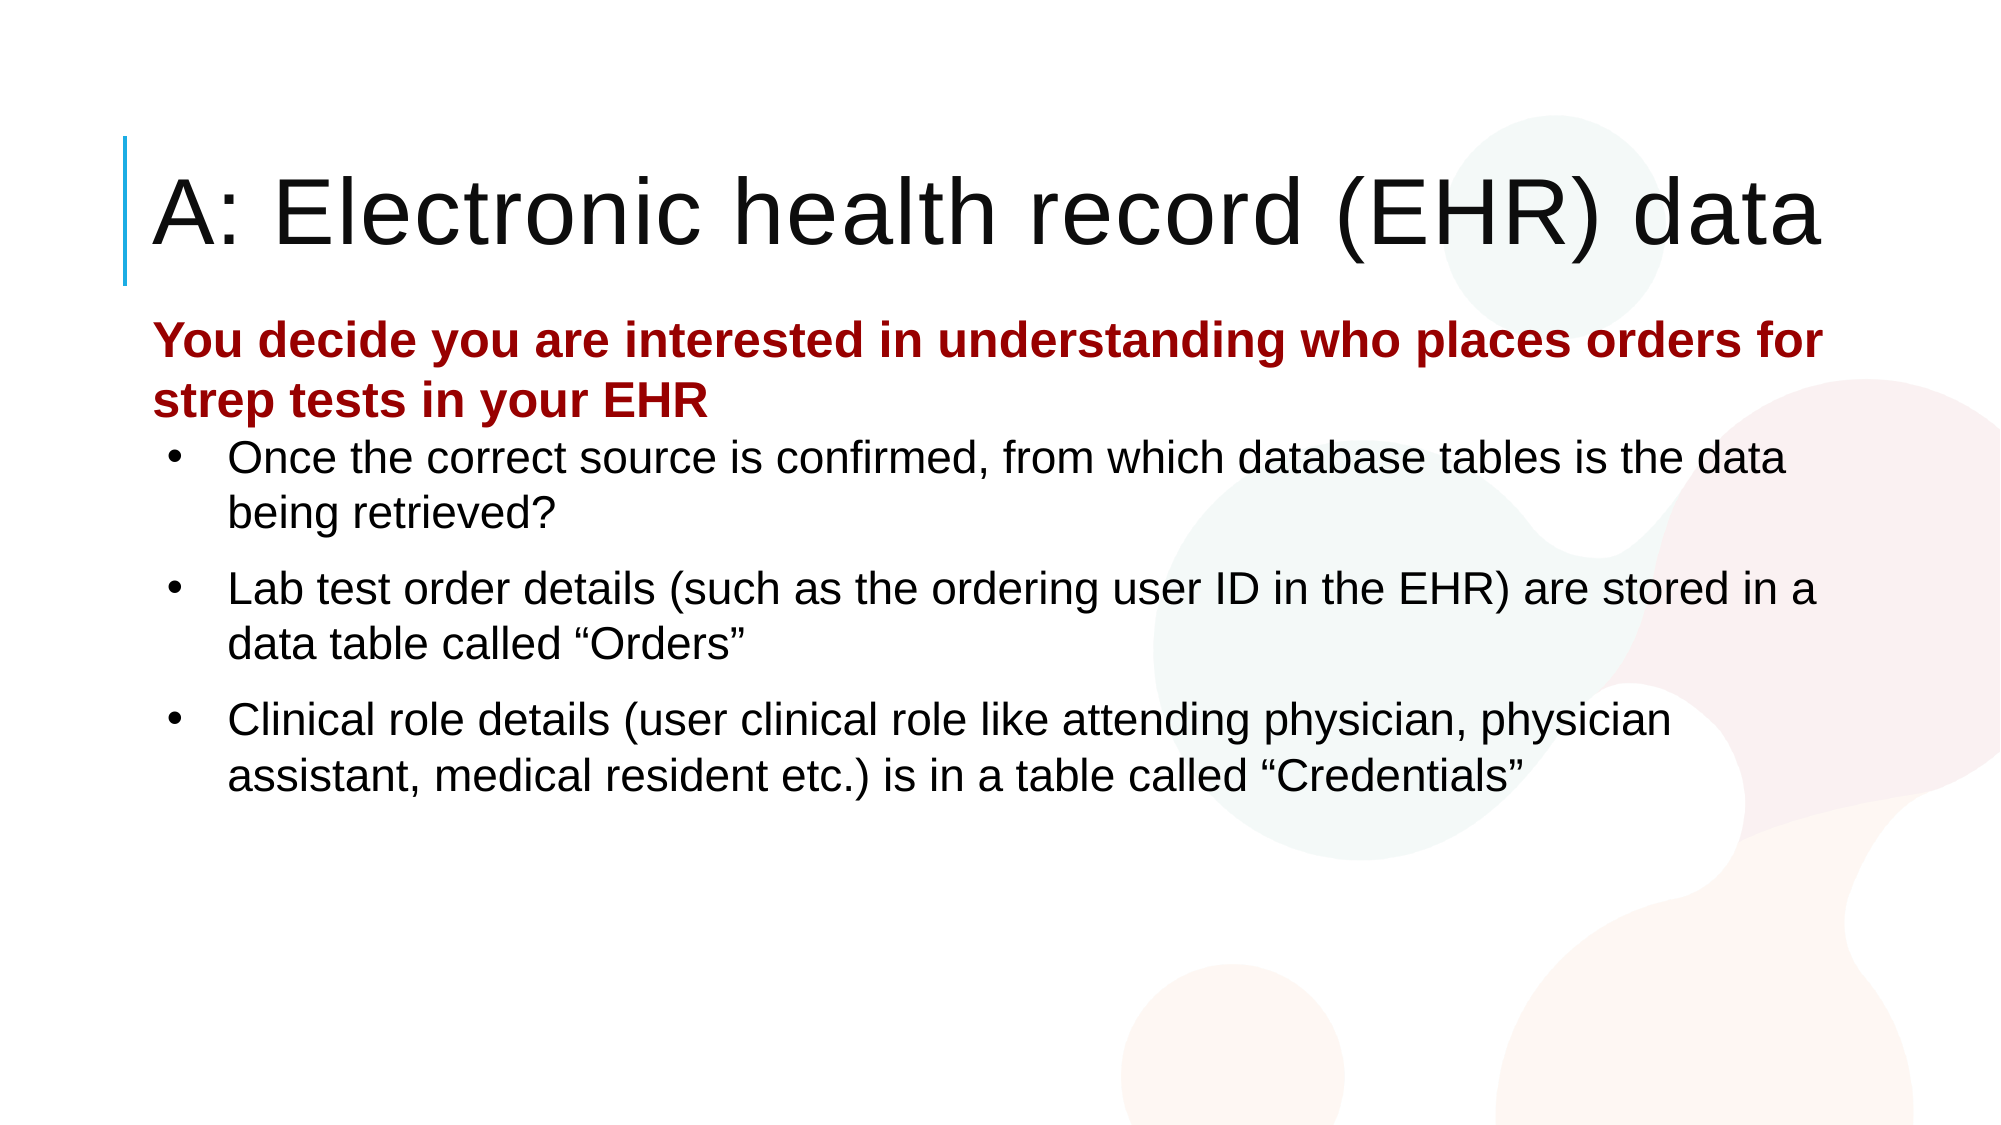

# A: Electronic health record (EHR) data
You decide you are interested in understanding who places orders for strep tests in your EHR
Once the correct source is confirmed, from which database tables is the data being retrieved?
Lab test order details (such as the ordering user ID in the EHR) are stored in a data table called “Orders”
Clinical role details (user clinical role like attending physician, physician assistant, medical resident etc.) is in a table called “Credentials”